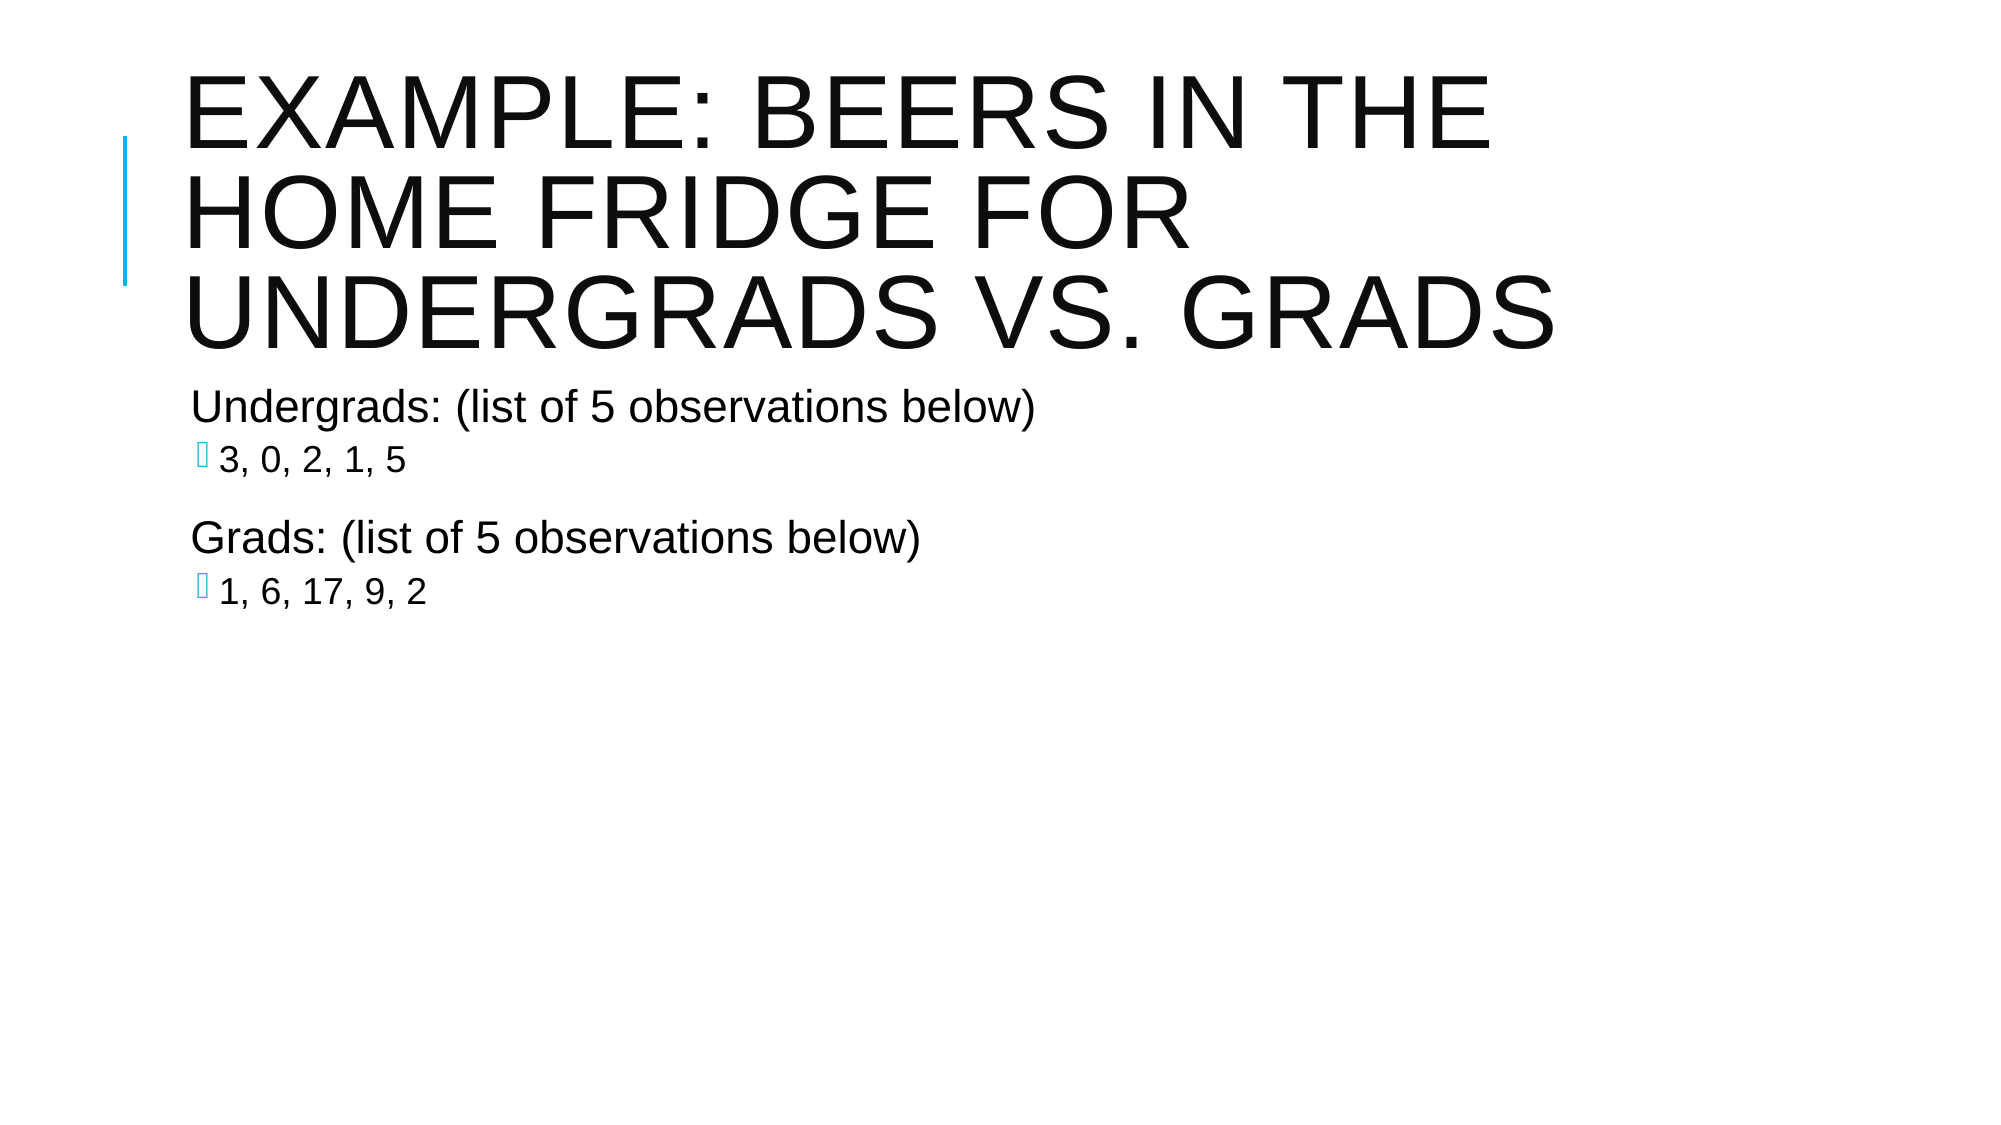

# Example: Beers in the Home Fridge for Undergrads vs. grads
Undergrads: (list of 5 observations below)
3, 0, 2, 1, 5
Grads: (list of 5 observations below)
1, 6, 17, 9, 2